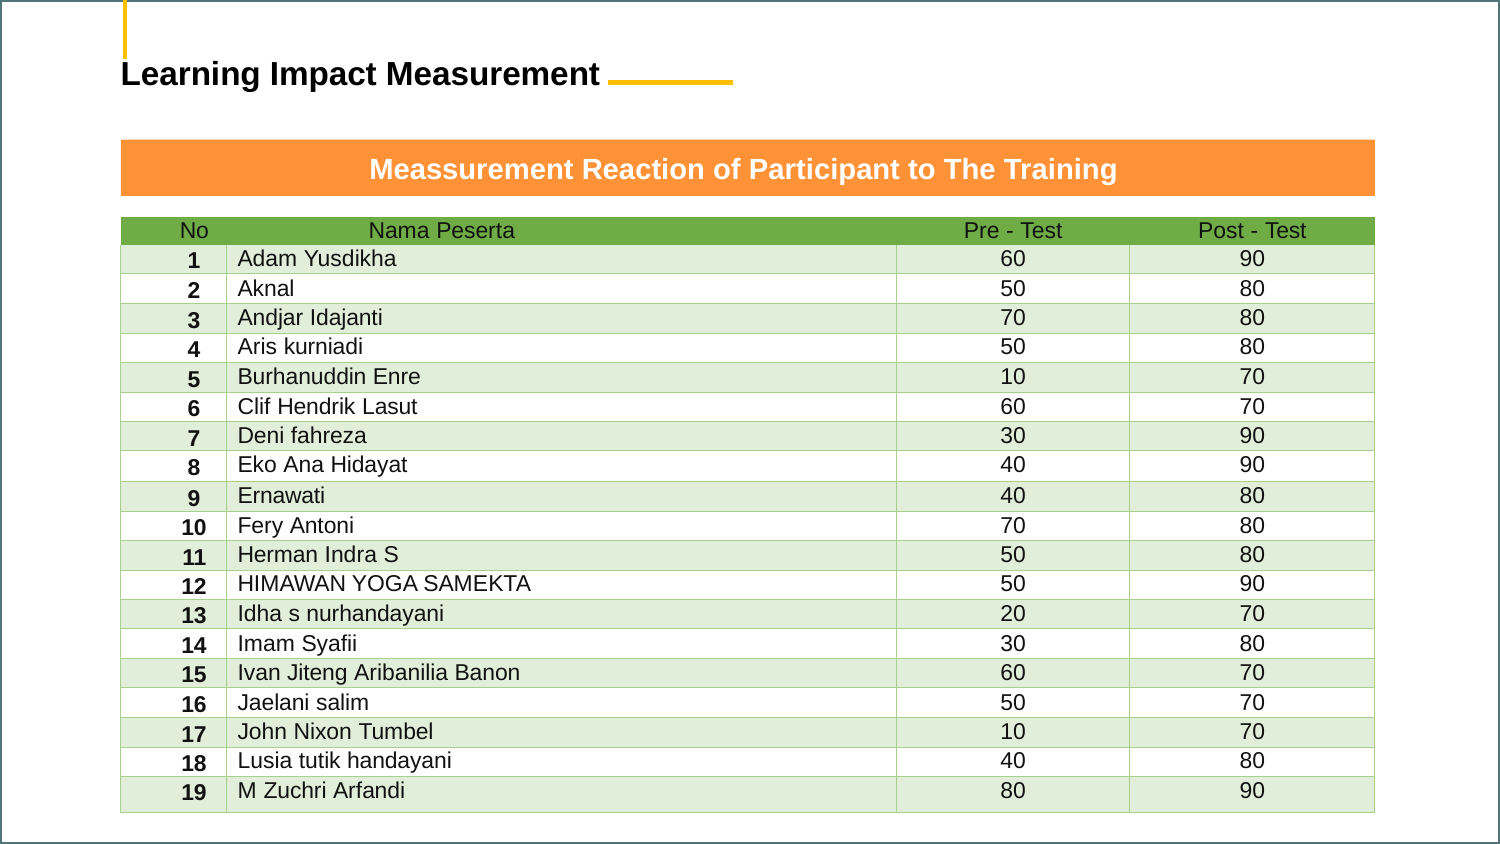

Learning Impact Measurement
Meassurement Reaction of Participant to The Training
| No | Nama Peserta | Pre - Test | Post - Test |
| --- | --- | --- | --- |
| 1 | Adam Yusdikha | 60 | 90 |
| 2 | Aknal | 50 | 80 |
| 3 | Andjar Idajanti | 70 | 80 |
| 4 | Aris kurniadi | 50 | 80 |
| 5 | Burhanuddin Enre | 10 | 70 |
| 6 | Clif Hendrik Lasut | 60 | 70 |
| 7 | Deni fahreza | 30 | 90 |
| 8 | Eko Ana Hidayat | 40 | 90 |
| 9 | Ernawati | 40 | 80 |
| 10 | Fery Antoni | 70 | 80 |
| 11 | Herman Indra S | 50 | 80 |
| 12 | HIMAWAN YOGA SAMEKTA | 50 | 90 |
| 13 | Idha s nurhandayani | 20 | 70 |
| 14 | Imam Syafii | 30 | 80 |
| 15 | Ivan Jiteng Aribanilia Banon | 60 | 70 |
| 16 | Jaelani salim | 50 | 70 |
| 17 | John Nixon Tumbel | 10 | 70 |
| 18 | Lusia tutik handayani | 40 | 80 |
| 19 | M Zuchri Arfandi | 80 | 90 |
22